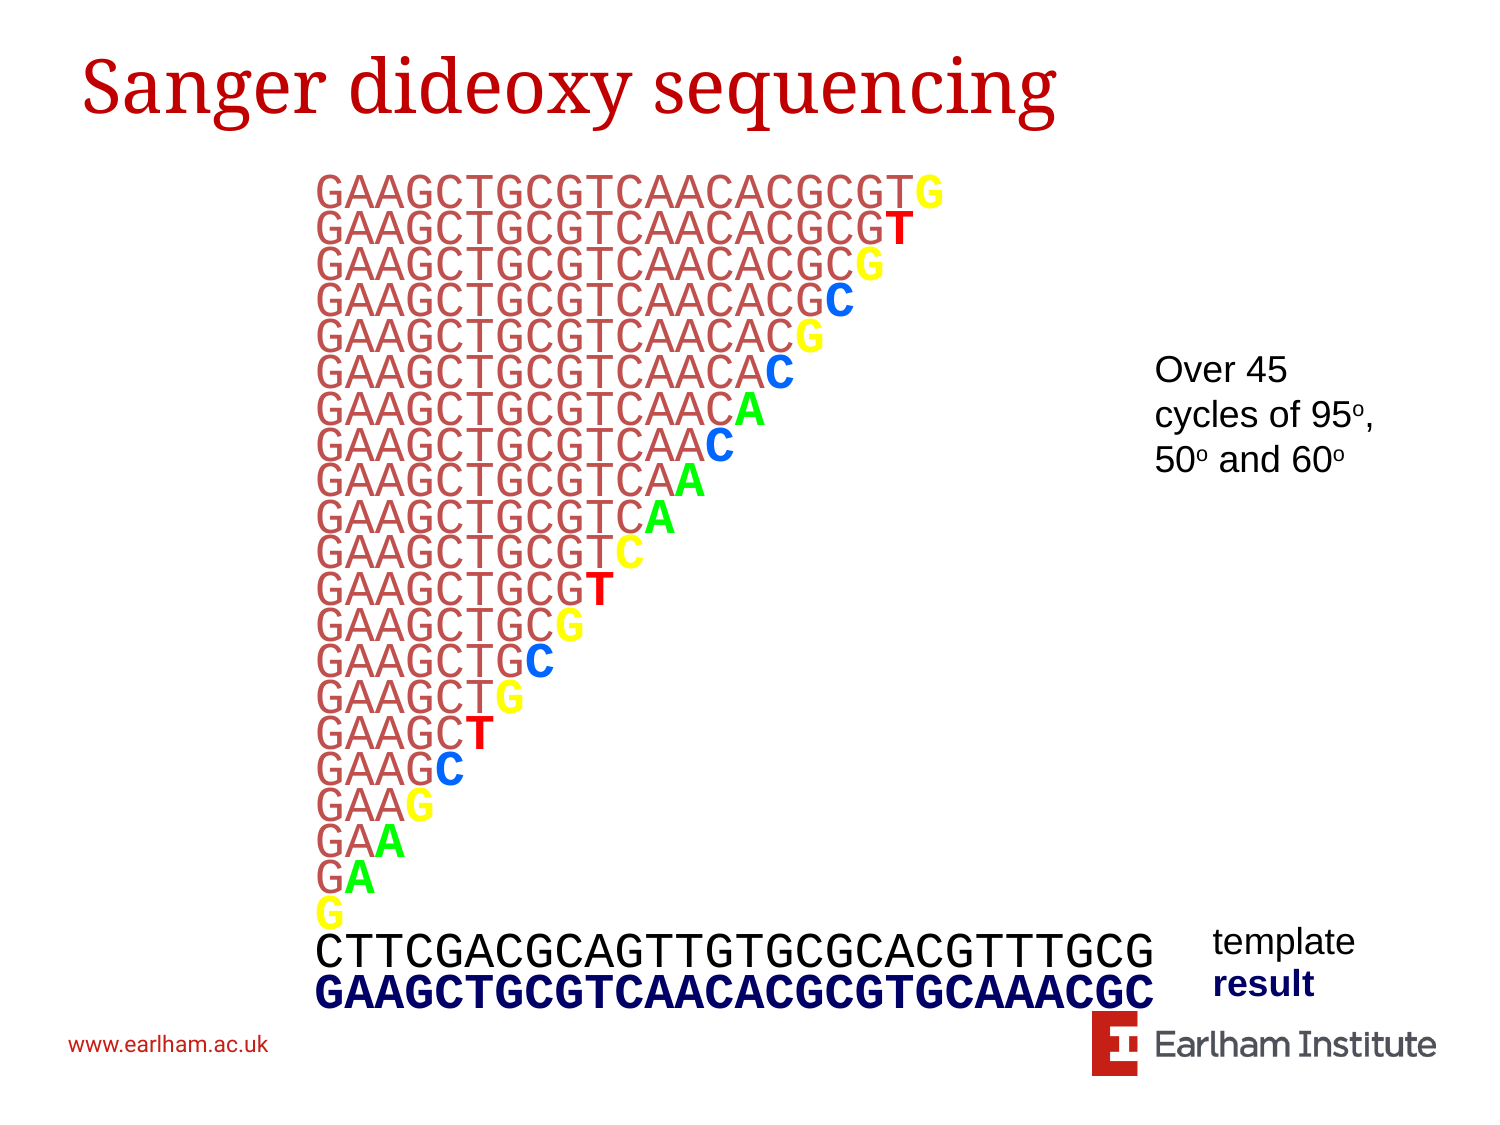

# Sanger dideoxy sequencing
GAAGCTGCGTCAACACGCGTG
GAAGCTGCGTCAACACGCGT
GAAGCTGCGTCAACACGCG

GAAGCTGCGTCAACACGC
GAAGCTGCGTCAACACG
GAAGCTGCGTCAACAC
Over 45 cycles of 95o, 50o and 60o
GAAGCTGCGTCAACA
GAAGCTGCGTCAAC
GAAGCTGCGTCAA
GAAGCTGCGTCA
GAAGCTGCGTC
GAAGCTGCGT
GAAGCTGCG
GAAGCTGC
GAAGCTG
GAAGCT
GAAGC
GAAG
GAA
GA
G
CTTCGACGCAGTTGTGCGCACGTTTGCG
template
GAAGCTGCGTCAACACGCGTGCAAACGC
result